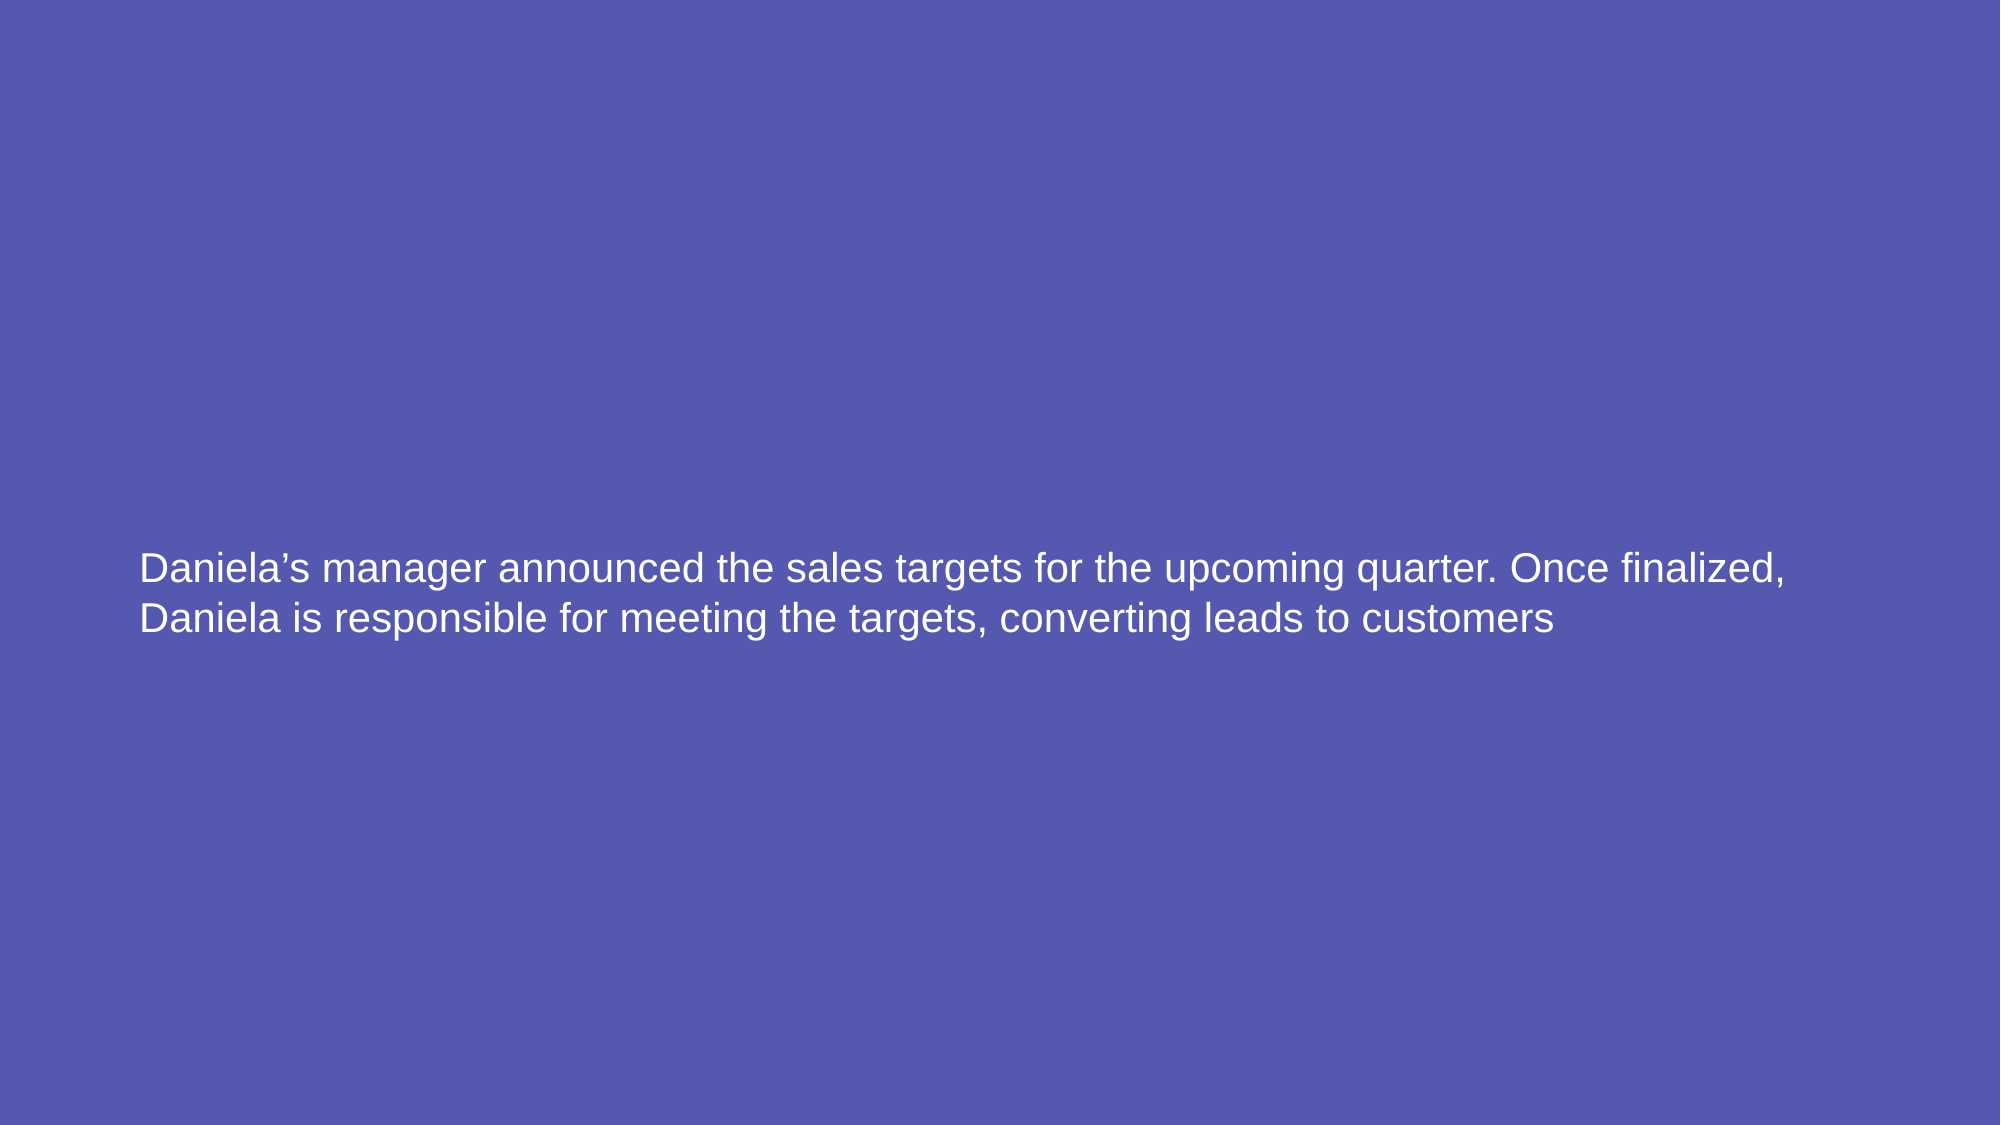

Daniela’s manager announced the sales targets for the upcoming quarter. Once finalized, Daniela is responsible for meeting the targets, converting leads to customers